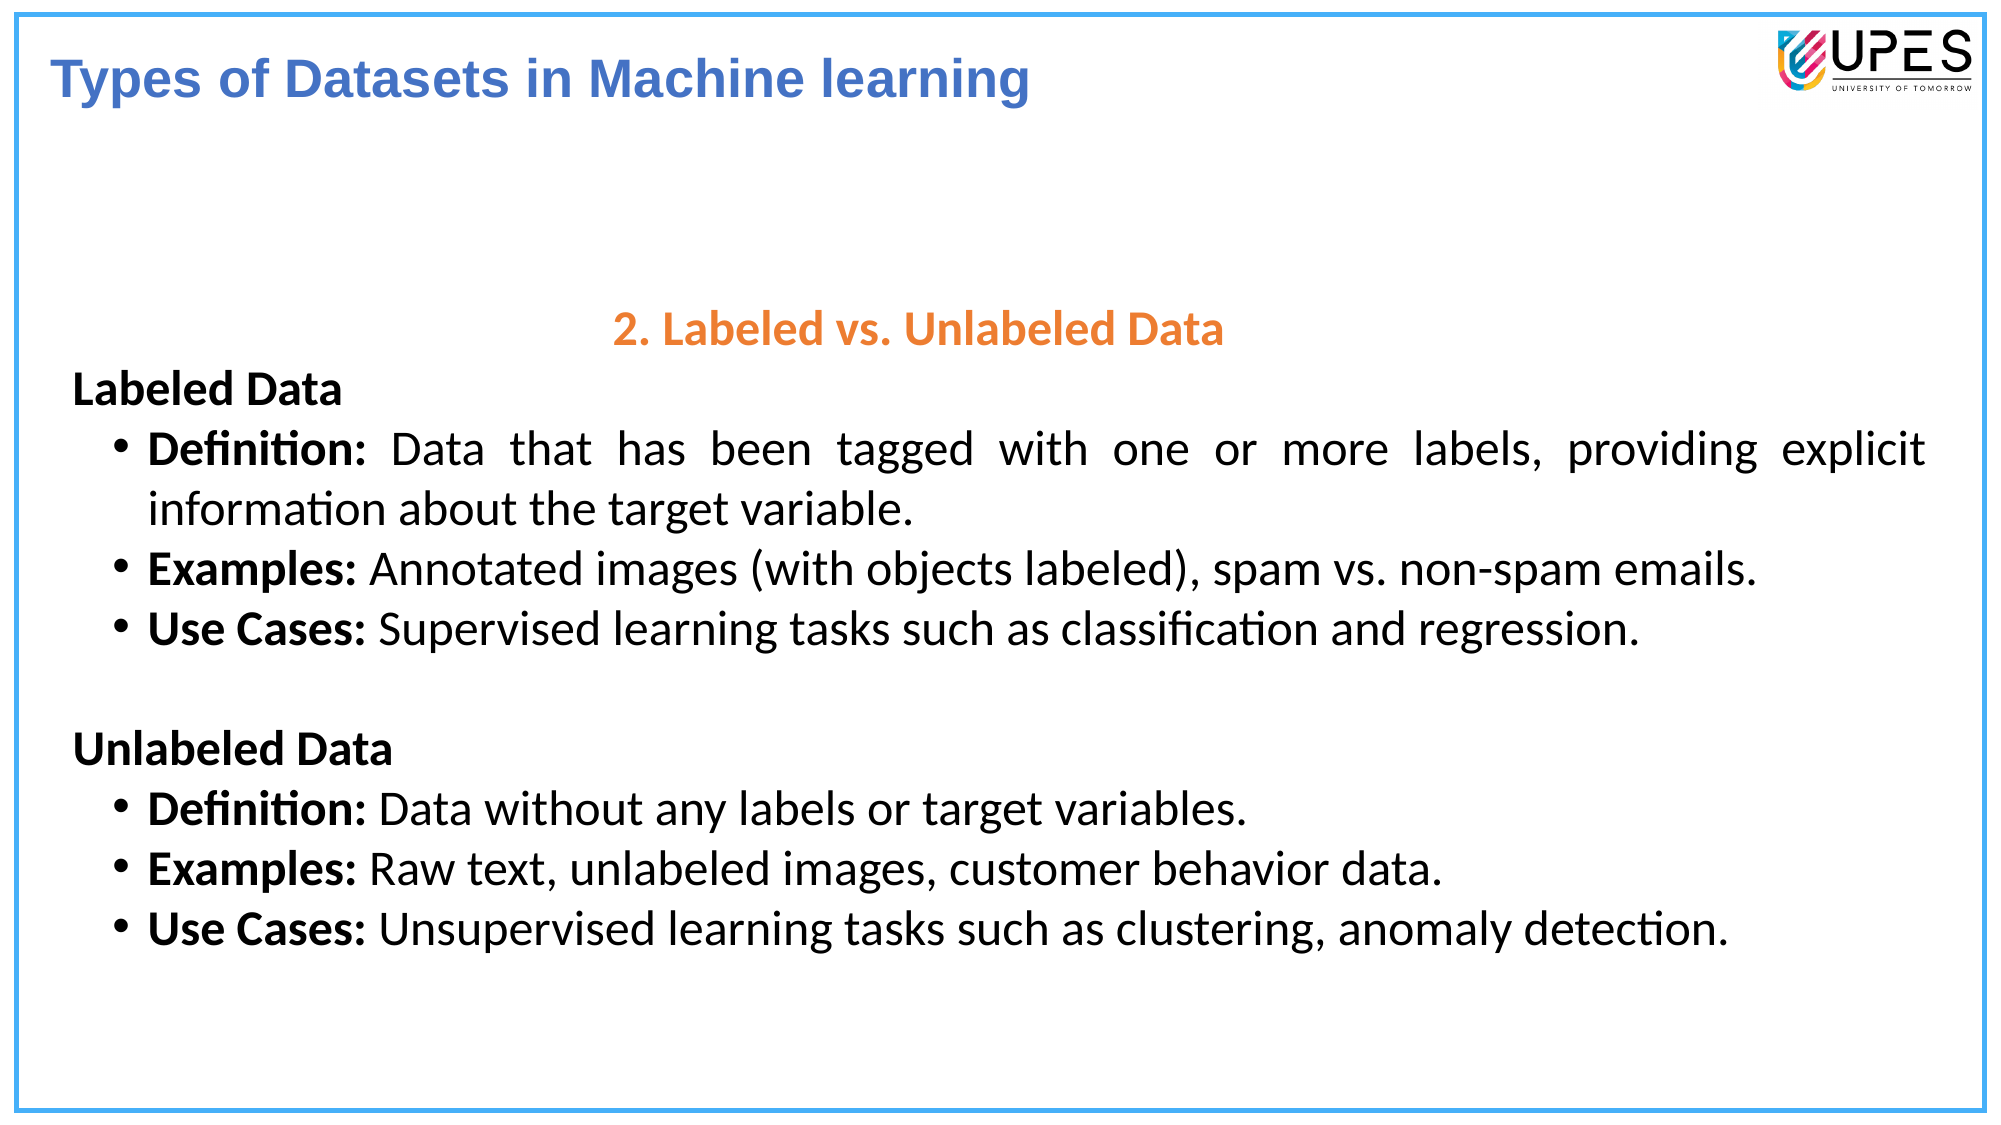

Types of Datasets in Machine learning
                                                2. Labeled vs. Unlabeled Data
Labeled Data
Definition: Data that has been tagged with one or more labels, providing explicit information about the target variable.
Examples: Annotated images (with objects labeled), spam vs. non-spam emails.
Use Cases: Supervised learning tasks such as classification and regression.

Unlabeled Data
Definition: Data without any labels or target variables.
Examples: Raw text, unlabeled images, customer behavior data.
Use Cases: Unsupervised learning tasks such as clustering, anomaly detection.